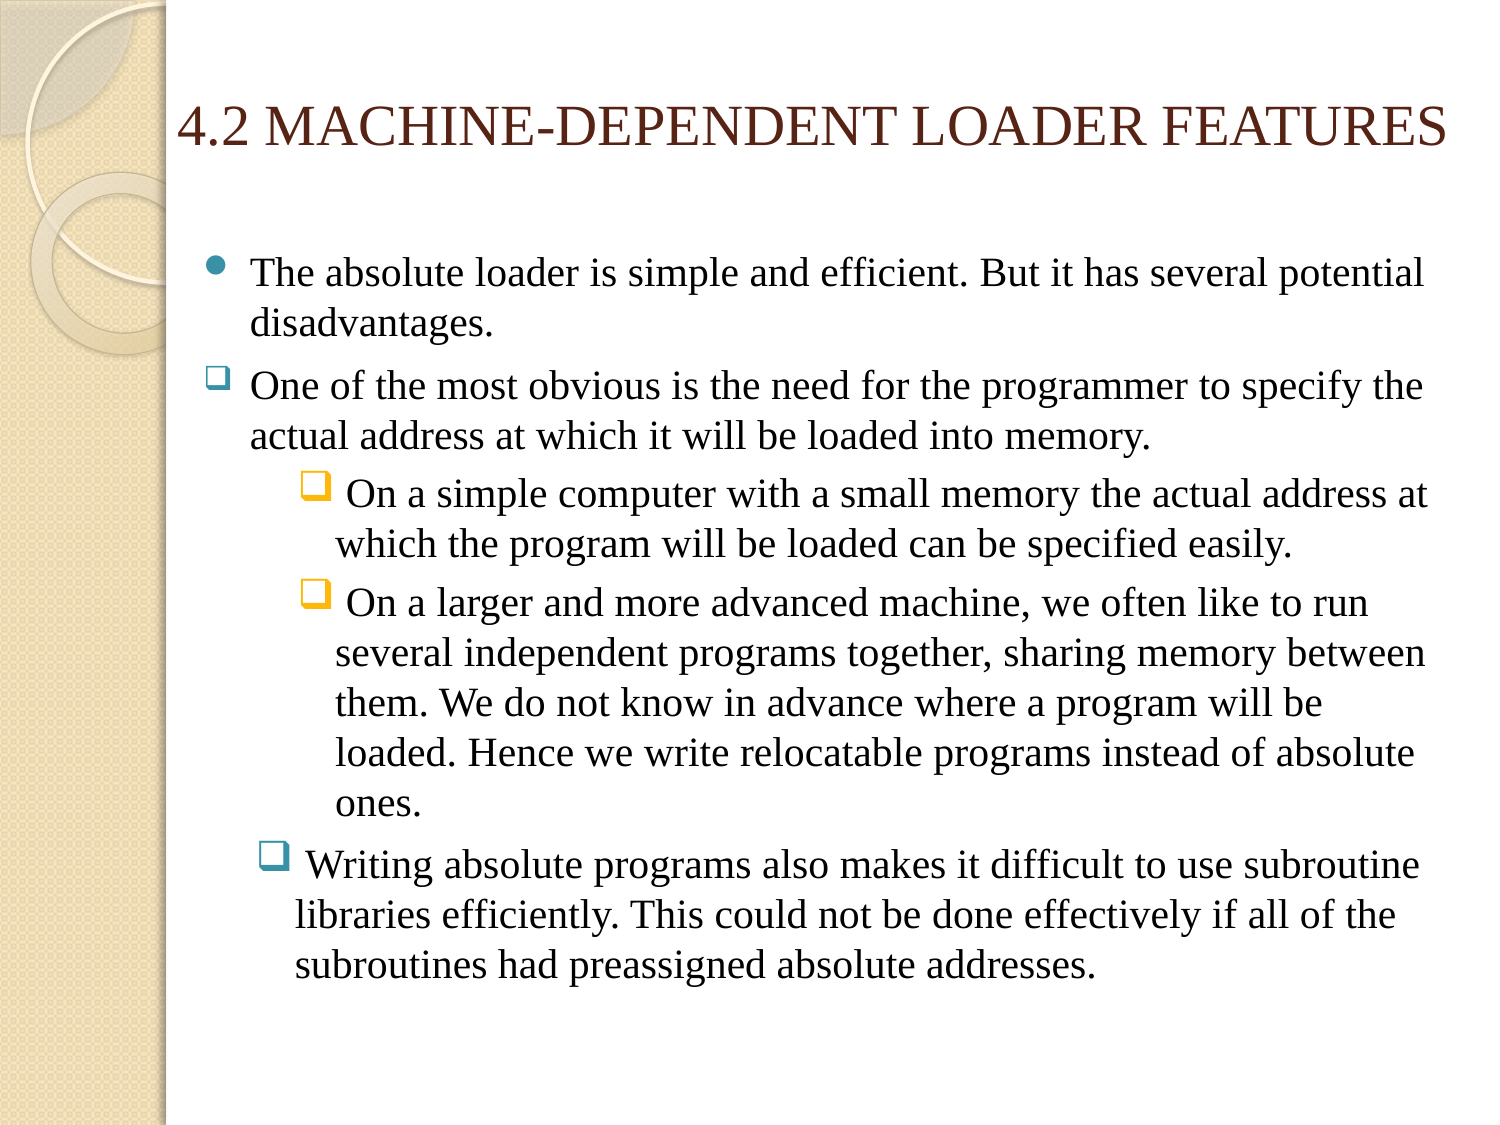

# 4.2 MACHINE-DEPENDENT LOADER FEATURES
The absolute loader is simple and efficient. But it has several potential disadvantages.
One of the most obvious is the need for the programmer to specify the actual address at which it will be loaded into memory.
 On a simple computer with a small memory the actual address at which the program will be loaded can be specified easily.
 On a larger and more advanced machine, we often like to run several independent programs together, sharing memory between them. We do not know in advance where a program will be loaded. Hence we write relocatable programs instead of absolute ones.
 Writing absolute programs also makes it difficult to use subroutine libraries efficiently. This could not be done effectively if all of the subroutines had preassigned absolute addresses.